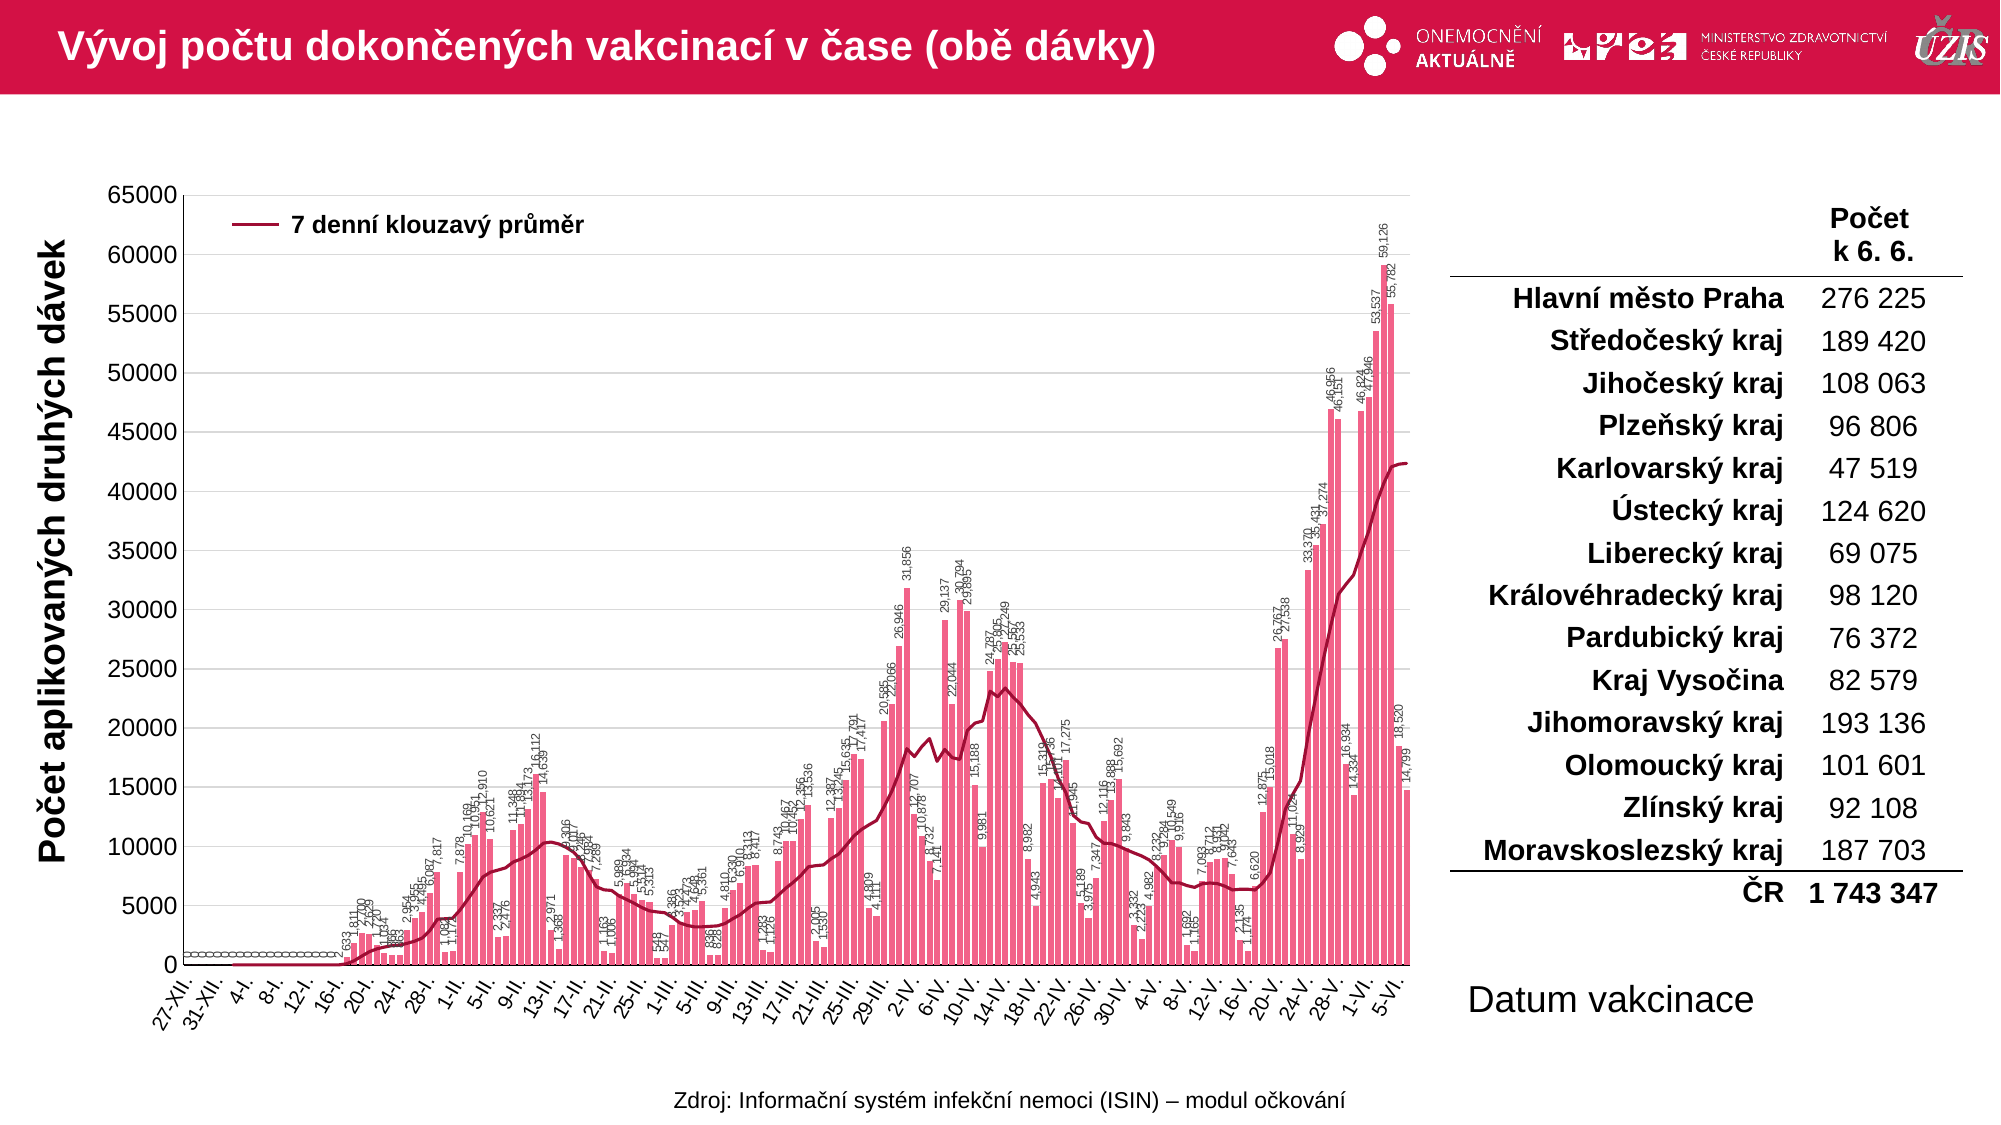

# Vývoj počtu dokončených vakcinací v čase (obě dávky)

### Chart

| Category | druhá dávka |
|---|---|
| 27-XII. | 0.0 |
| 28-XII. | 0.0 |
| 29-XII. | 0.0 |
| 30-XII. | 0.0 |
| 31-XII. | 0.0 |
| 1-I. | 0.0 |
| 2-I. | 0.0 |
| 3-I. | 0.0 |
| 4-I. | 0.0 |
| 5-I. | 0.0 |
| 6-I. | 0.0 |
| 7-I. | 0.0 |
| 8-I. | 0.0 |
| 9-I. | 0.0 |
| 10-I. | 0.0 |
| 11-I. | 0.0 |
| 12-I. | 0.0 |
| 13-I. | 0.0 |
| 14-I. | 0.0 |
| 15-I. | 0.0 |
| 16-I. | 2.0 |
| 17-I. | 633.0 |
| 18-I. | 1811.0 |
| 19-I. | 2700.0 |
| 20-I. | 2629.0 |
| 21-I. | 1720.0 |
| 22-I. | 1034.0 |
| 23-I. | 866.0 |
| 24-I. | 863.0 |
| 25-I. | 2954.0 |
| 26-I. | 3955.0 |
| 27-I. | 4495.0 |
| 28-I. | 6087.0 |
| 29-I. | 7817.0 |
| 30-I. | 1082.0 |
| 31-I. | 1172.0 |
| 1-II. | 7878.0 |
| 2-II. | 10169.0 |
| 3-II. | 10951.0 |
| 4-II. | 12910.0 |
| 5-II. | 10621.0 |
| 6-II. | 2337.0 |
| 7-II. | 2476.0 |
| 8-II. | 11348.0 |
| 9-II. | 11894.0 |
| 10-II. | 13173.0 |
| 11-II. | 16112.0 |
| 12-II. | 14639.0 |
| 13-II. | 2971.0 |
| 14-II. | 1368.0 |
| 15-II. | 9306.0 |
| 16-II. | 9017.0 |
| 17-II. | 8246.0 |
| 18-II. | 7984.0 |
| 19-II. | 7289.0 |
| 20-II. | 1163.0 |
| 21-II. | 1006.0 |
| 22-II. | 5989.0 |
| 23-II. | 6934.0 |
| 24-II. | 5994.0 |
| 25-II. | 5514.0 |
| 26-II. | 5313.0 |
| 27-II. | 548.0 |
| 28-II. | 547.0 |
| 1-III. | 3386.0 |
| 2-III. | 3523.0 |
| 3-III. | 4473.0 |
| 4-III. | 4648.0 |
| 5-III. | 5361.0 |
| 6-III. | 836.0 |
| 7-III. | 828.0 |
| 8-III. | 4810.0 |
| 9-III. | 6330.0 |
| 10-III. | 6910.0 |
| 11-III. | 8313.0 |
| 12-III. | 8417.0 |
| 13-III. | 1283.0 |
| 14-III. | 1126.0 |
| 15-III. | 8743.0 |
| 16-III. | 10467.0 |
| 17-III. | 10452.0 |
| 18-III. | 12356.0 |
| 19-III. | 13536.0 |
| 20-III. | 2005.0 |
| 21-III. | 1530.0 |
| 22-III. | 12387.0 |
| 23-III. | 13245.0 |
| 24-III. | 15635.0 |
| 25-III. | 17791.0 |
| 26-III. | 17417.0 |
| 27-III. | 4809.0 |
| 28-III. | 4111.0 |
| 29-III. | 20585.0 |
| 30-III. | 22066.0 |
| 31-III. | 26946.0 |
| 1-IV. | 31856.0 |
| 2-IV. | 12707.0 |
| 3-IV. | 10878.0 |
| 4-IV. | 8732.0 |
| 5-IV. | 7141.0 |
| 6-IV. | 29137.0 |
| 7-IV. | 22044.0 |
| 8-IV. | 30794.0 |
| 9-IV. | 29895.0 |
| 10-IV. | 15188.0 |
| 11-IV. | 9981.0 |
| 12-IV. | 24787.0 |
| 13-IV. | 25805.0 |
| 14-IV. | 27249.0 |
| 15-IV. | 25567.0 |
| 16-IV. | 25533.0 |
| 17-IV. | 8982.0 |
| 18-IV. | 4943.0 |
| 19-IV. | 15319.0 |
| 20-IV. | 15736.0 |
| 21-IV. | 14101.0 |
| 22-IV. | 17275.0 |
| 23-IV. | 11945.0 |
| 24-IV. | 5189.0 |
| 25-IV. | 3975.0 |
| 26-IV. | 7347.0 |
| 27-IV. | 12116.0 |
| 28-IV. | 13888.0 |
| 29-IV. | 15692.0 |
| 30-IV. | 9843.0 |
| 1-V. | 3332.0 |
| 2-V. | 2223.0 |
| 3-V. | 4982.0 |
| 4-V. | 8232.0 |
| 5-V. | 9284.0 |
| 6-V. | 10549.0 |
| 7-V. | 9916.0 |
| 8-V. | 1692.0 |
| 9-V. | 1165.0 |
| 10-V. | 7093.0 |
| 11-V. | 8712.0 |
| 12-V. | 8931.0 |
| 13-V. | 9042.0 |
| 14-V. | 7643.0 |
| 15-V. | 2135.0 |
| 16-V. | 1174.0 |
| 17-V. | 6620.0 |
| 18-V. | 12875.0 |
| 19-V. | 15018.0 |
| 20-V. | 26767.0 |
| 21-V. | 27538.0 |
| 22-V. | 11024.0 |
| 23-V. | 8929.0 |
| 24-V. | 33370.0 |
| 25-V. | 35431.0 |
| 26-V. | 37274.0 |
| 27-V. | 46956.0 |
| 28-V. | 46151.0 |
| 29-V. | 16934.0 |
| 30-V. | 14334.0 |
| 31-V. | 46824.0 |
| 1-VI. | 47946.0 |
| 2-VI. | 53537.0 |
| 3-VI. | 59126.0 |
| 4-VI. | 55782.0 |
| 5-VI. | 18520.0 |
| 6-VI. | 14799.0 |
|  | Počet k 6. 6. |
| --- | --- |
| Hlavní město Praha | 276 225 |
| Středočeský kraj | 189 420 |
| Jihočeský kraj | 108 063 |
| Plzeňský kraj | 96 806 |
| Karlovarský kraj | 47 519 |
| Ústecký kraj | 124 620 |
| Liberecký kraj | 69 075 |
| Královéhradecký kraj | 98 120 |
| Pardubický kraj | 76 372 |
| Kraj Vysočina | 82 579 |
| Jihomoravský kraj | 193 136 |
| Olomoucký kraj | 101 601 |
| Zlínský kraj | 92 108 |
| Moravskoslezský kraj | 187 703 |
| ČR | 1 743 347 |
7 denní klouzavý průměr
Počet aplikovaných druhých dávek
Datum vakcinace
Zdroj: Informační systém infekční nemoci (ISIN) – modul očkování